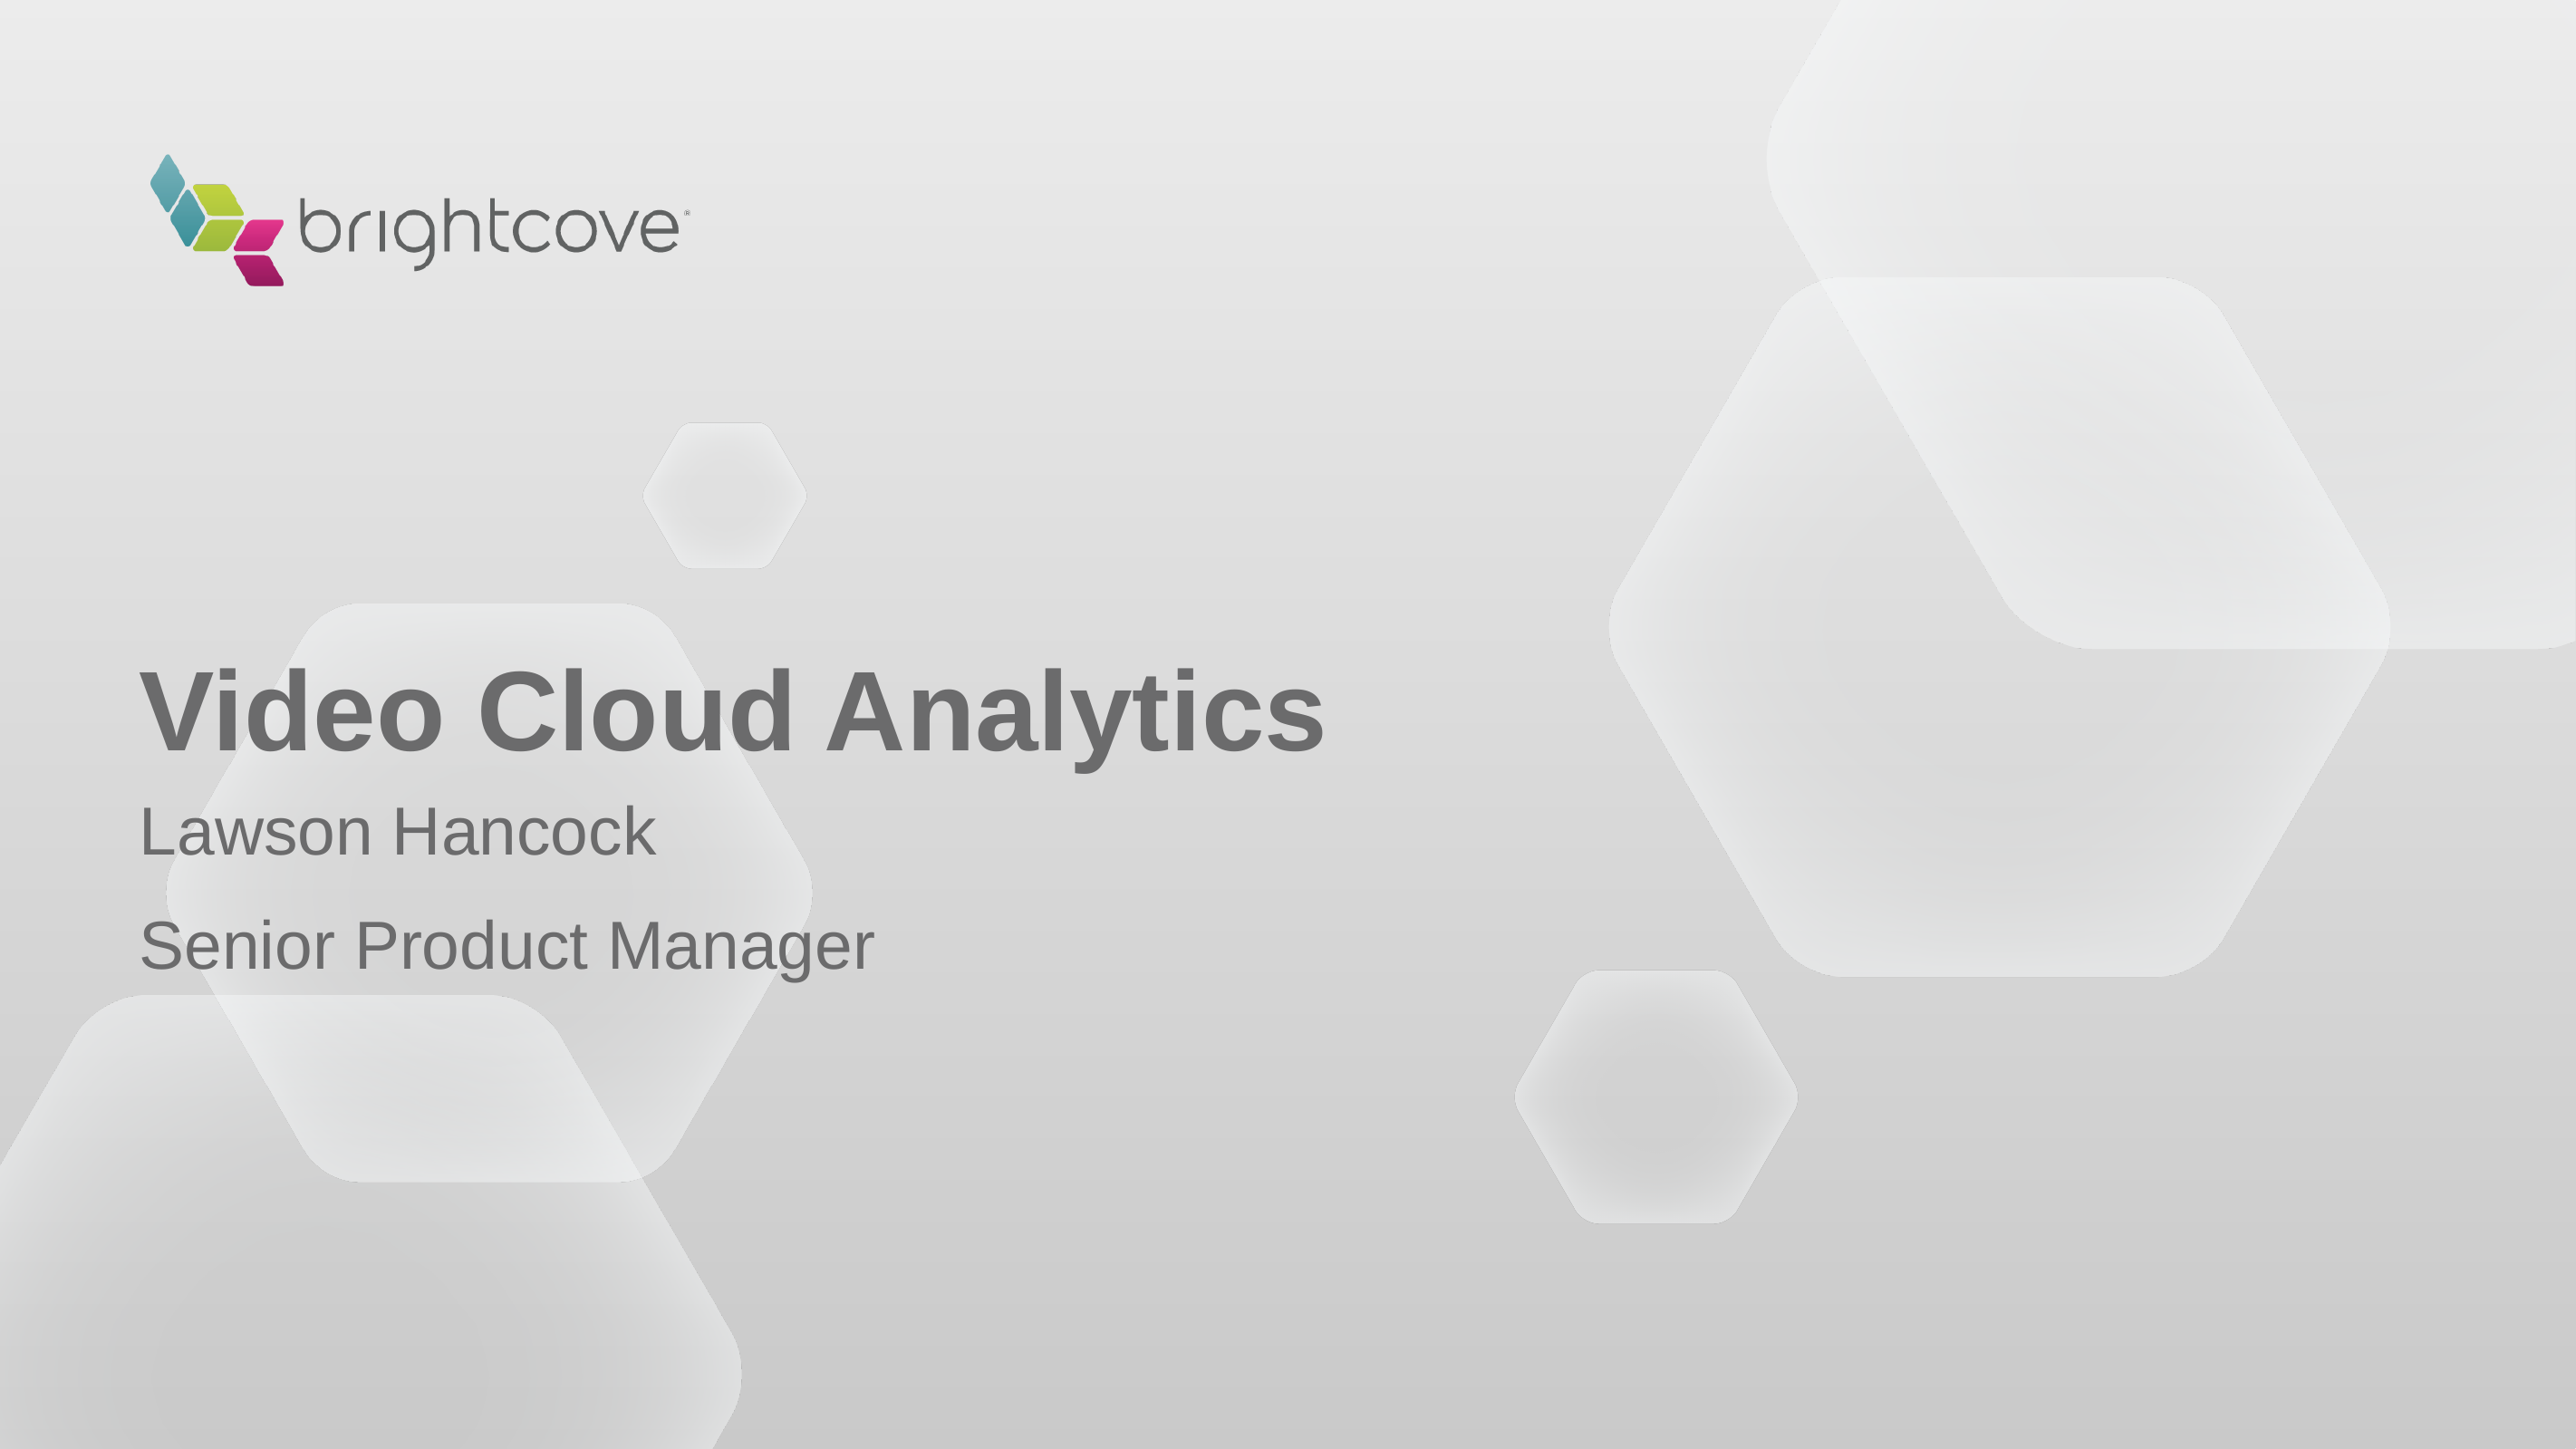

# Video Cloud Analytics
Lawson Hancock
Senior Product Manager